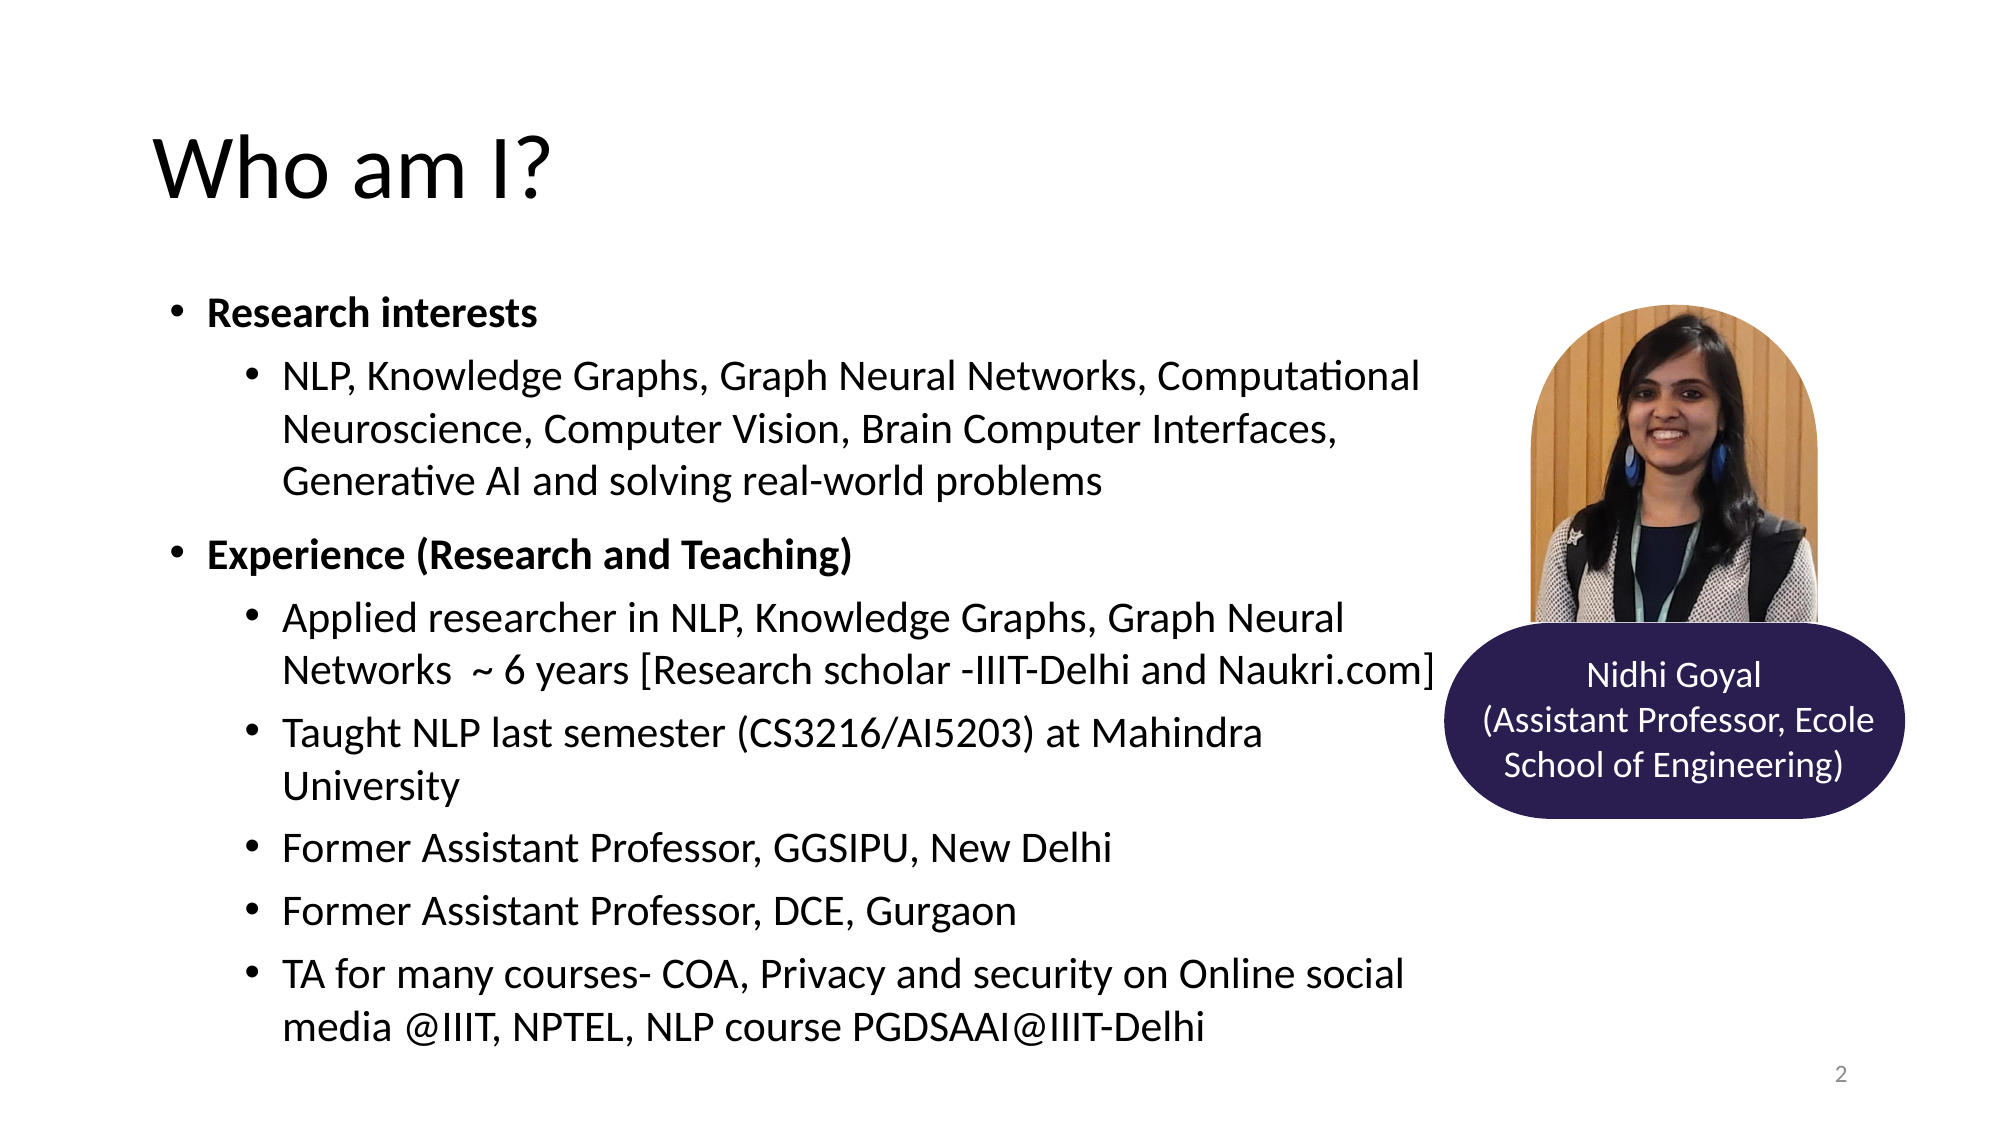

# Who am I?
Research interests
NLP, Knowledge Graphs, Graph Neural Networks, Computational Neuroscience, Computer Vision, Brain Computer Interfaces, Generative AI and solving real-world problems
Experience (Research and Teaching)
Applied researcher in NLP, Knowledge Graphs, Graph Neural Networks  ~ 6 years [Research scholar -IIIT-Delhi and Naukri.com]
Taught NLP last semester (CS3216/AI5203) at Mahindra University
Former Assistant Professor, GGSIPU, New Delhi
Former Assistant Professor, DCE, Gurgaon
TA for many courses- COA, Privacy and security on Online social media @IIIT, NPTEL, NLP course PGDSAAI@IIIT-Delhi

Nidhi Goyal
 (Assistant Professor, Ecole School of Engineering)

2